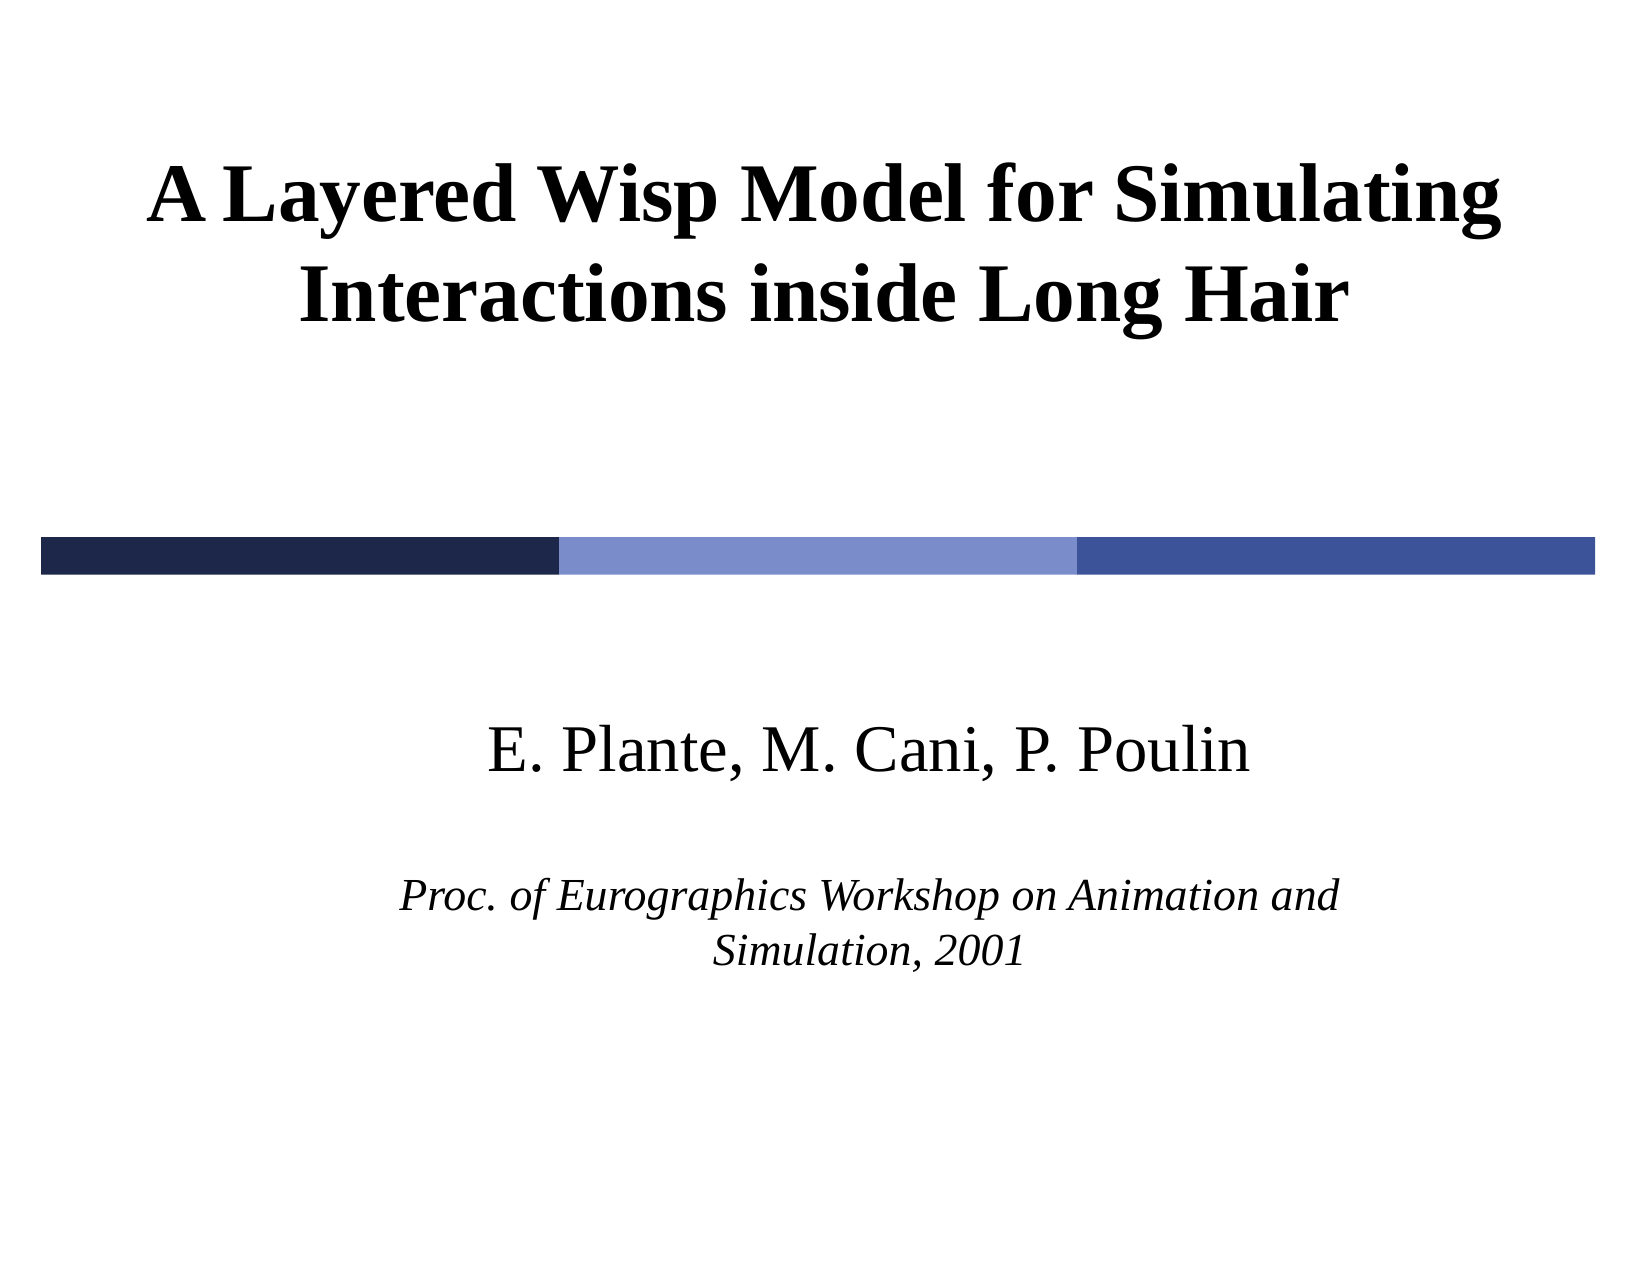

# A Layered Wisp Model for Simulating Interactions inside Long Hair
E. Plante, M. Cani, P. Poulin

Proc. of Eurographics Workshop on Animation and Simulation, 2001